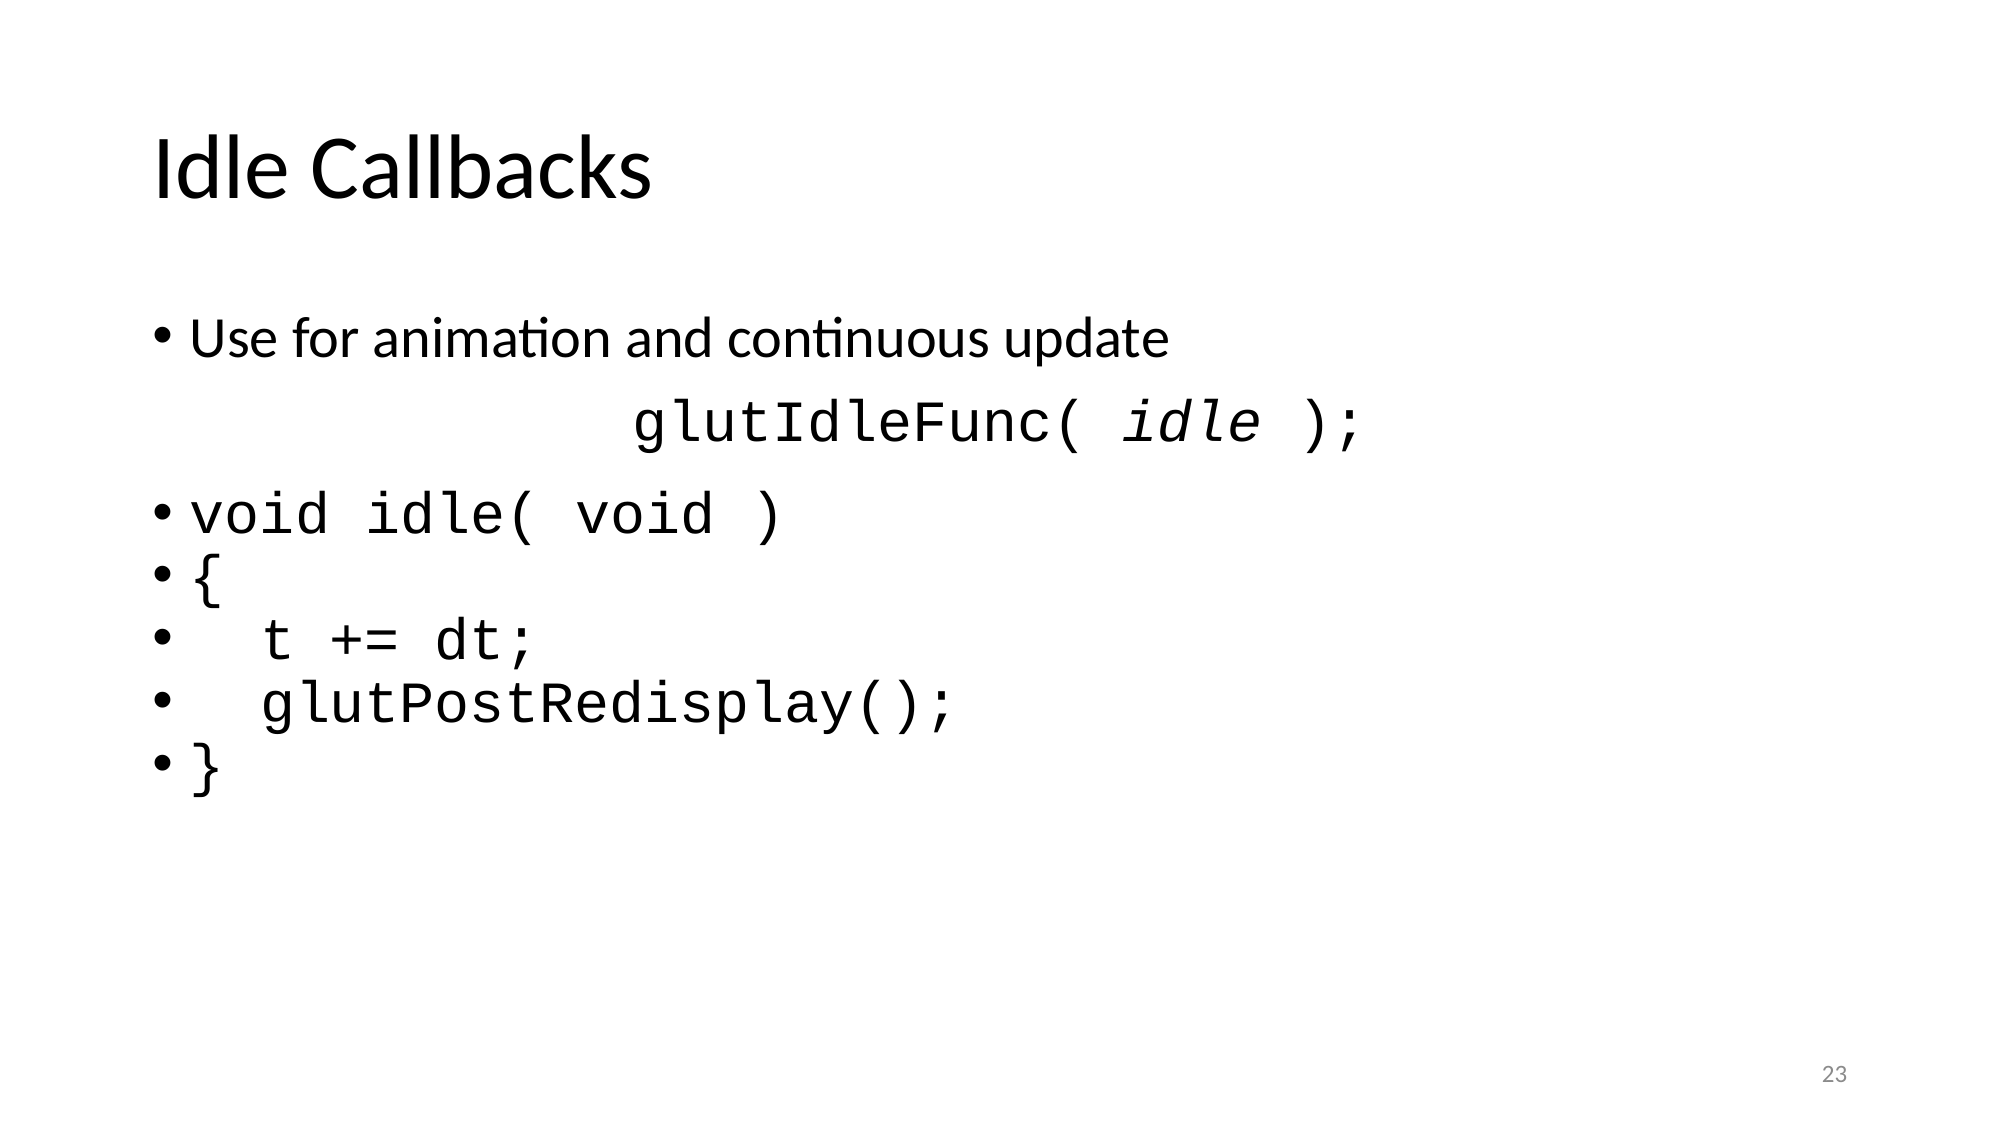

# Idle Callbacks
Use for animation and continuous update
glutIdleFunc( idle );
void idle( void )
{
  t += dt;
  glutPostRedisplay();
}

23